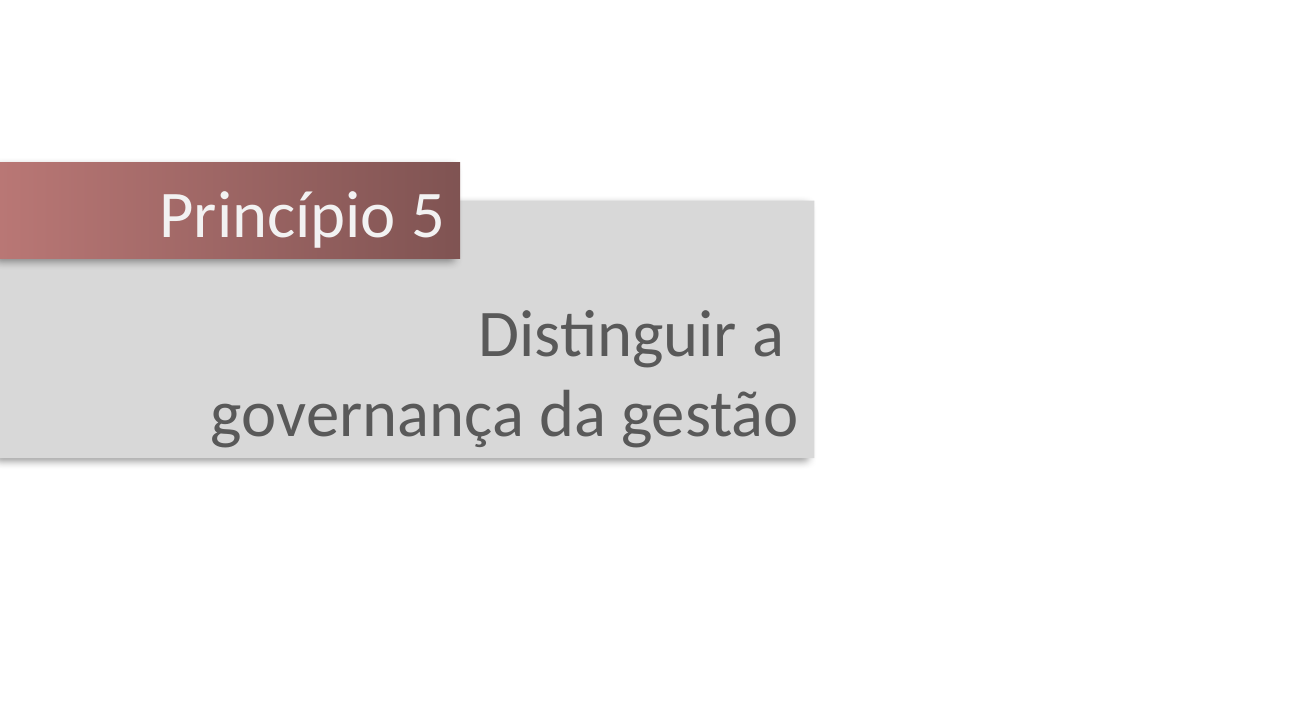

Princípio 5

Distinguir a
governança da gestão